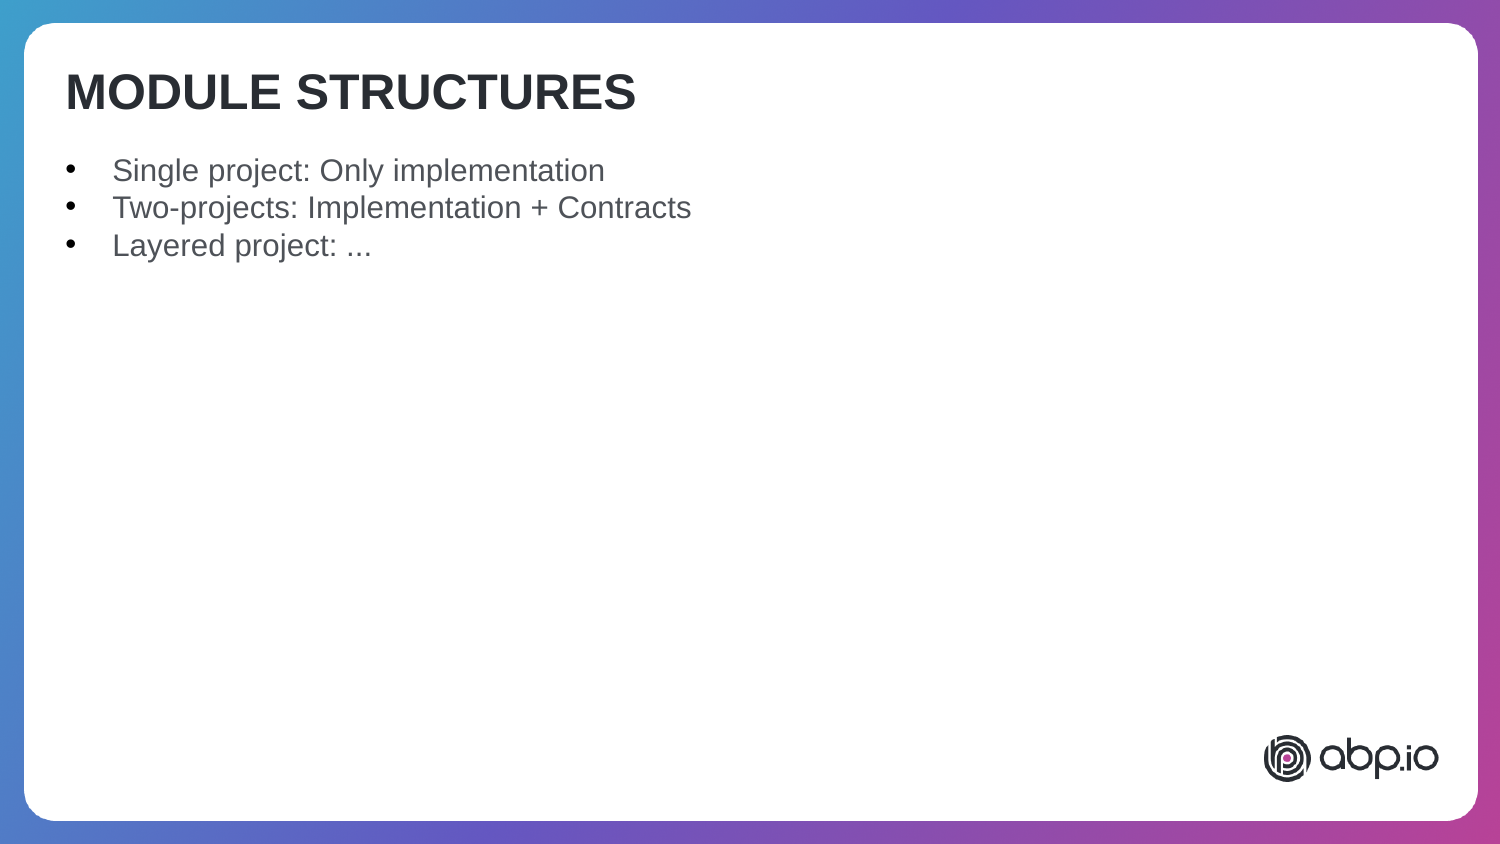

MODULE STRUCTURES
Single project: Only implementation
Two-projects: Implementation + Contracts
Layered project: ...